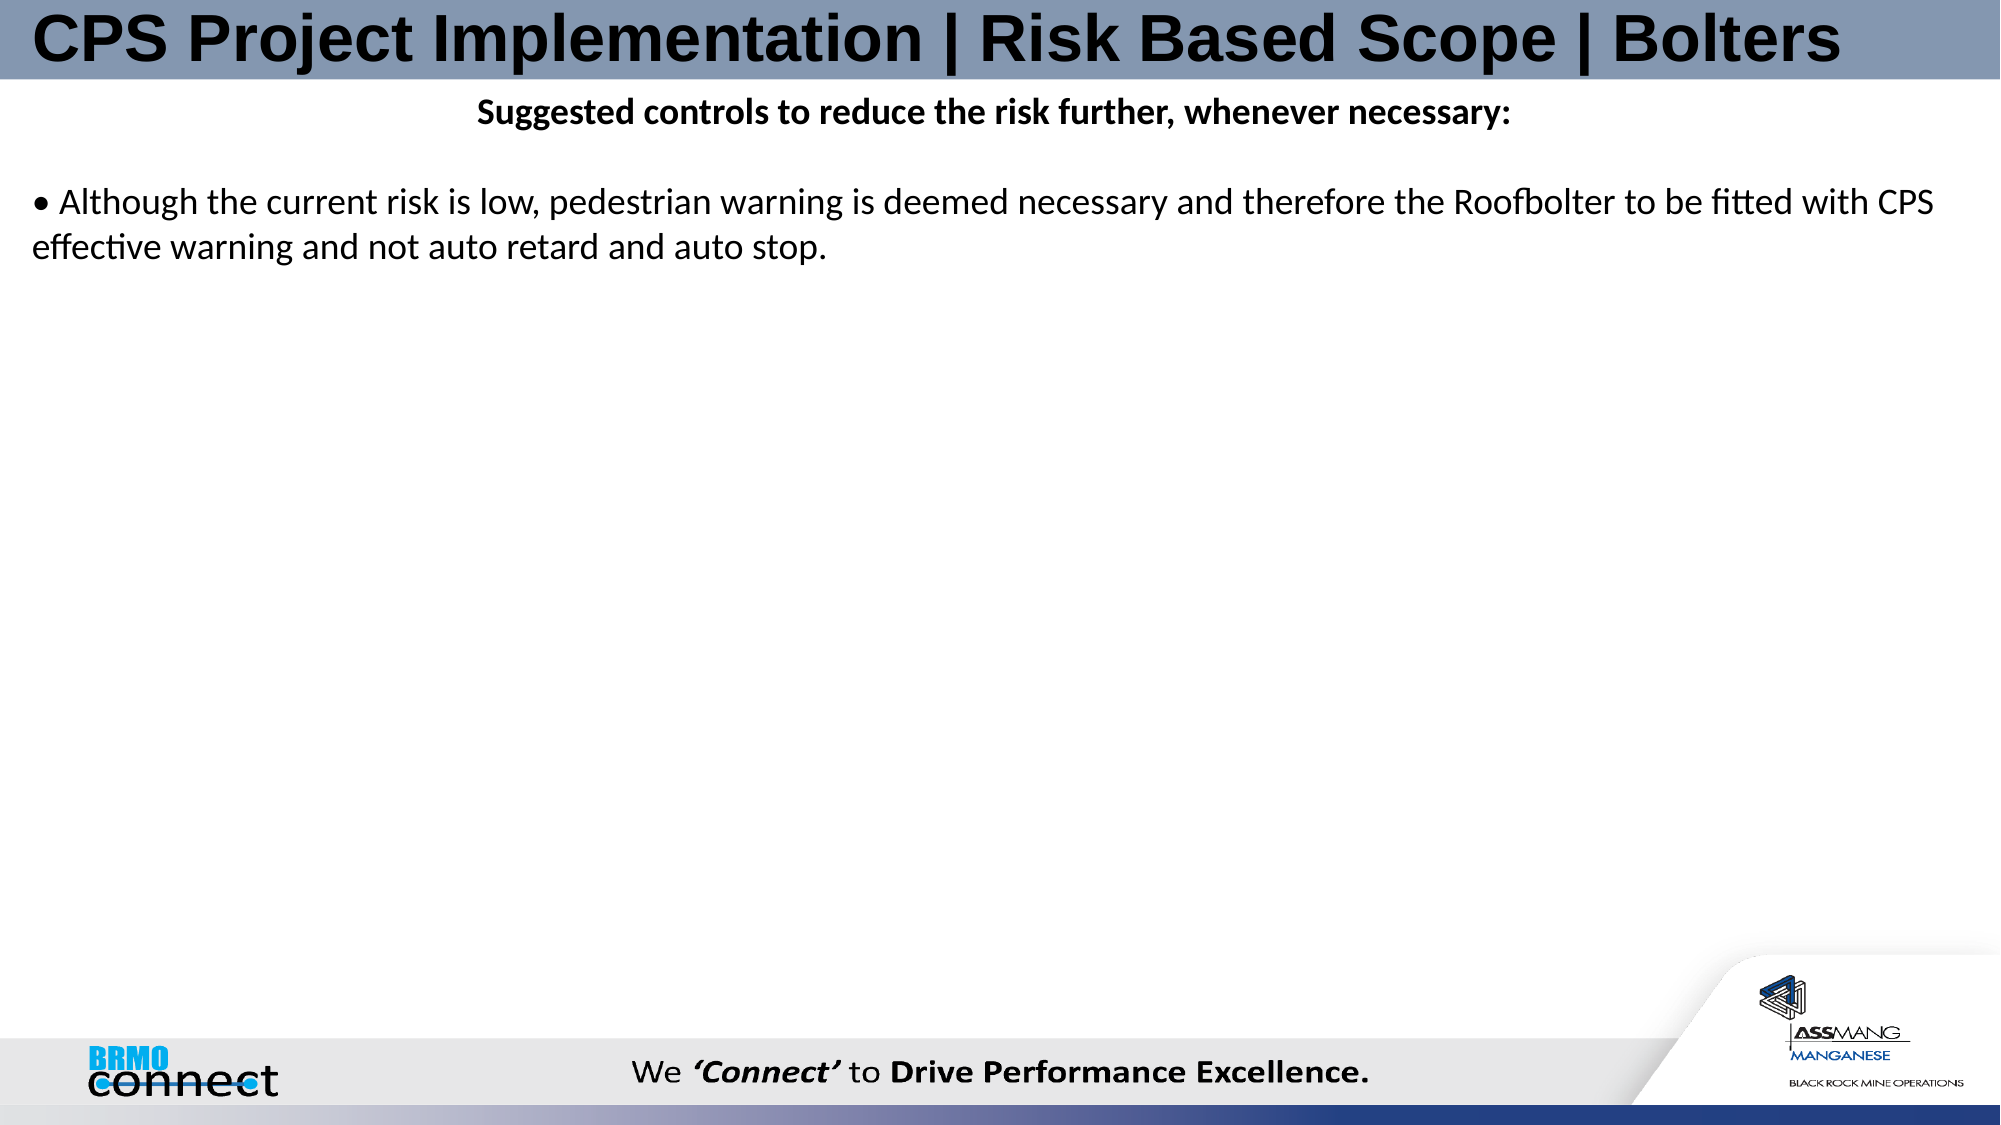

# CPS Project Implementation | Risk Based Scope | Bolters
Suggested controls to reduce the risk further, whenever necessary:

• Although the current risk is low, pedestrian warning is deemed necessary and therefore the Roofbolter to be fitted with CPS effective warning and not auto retard and auto stop.